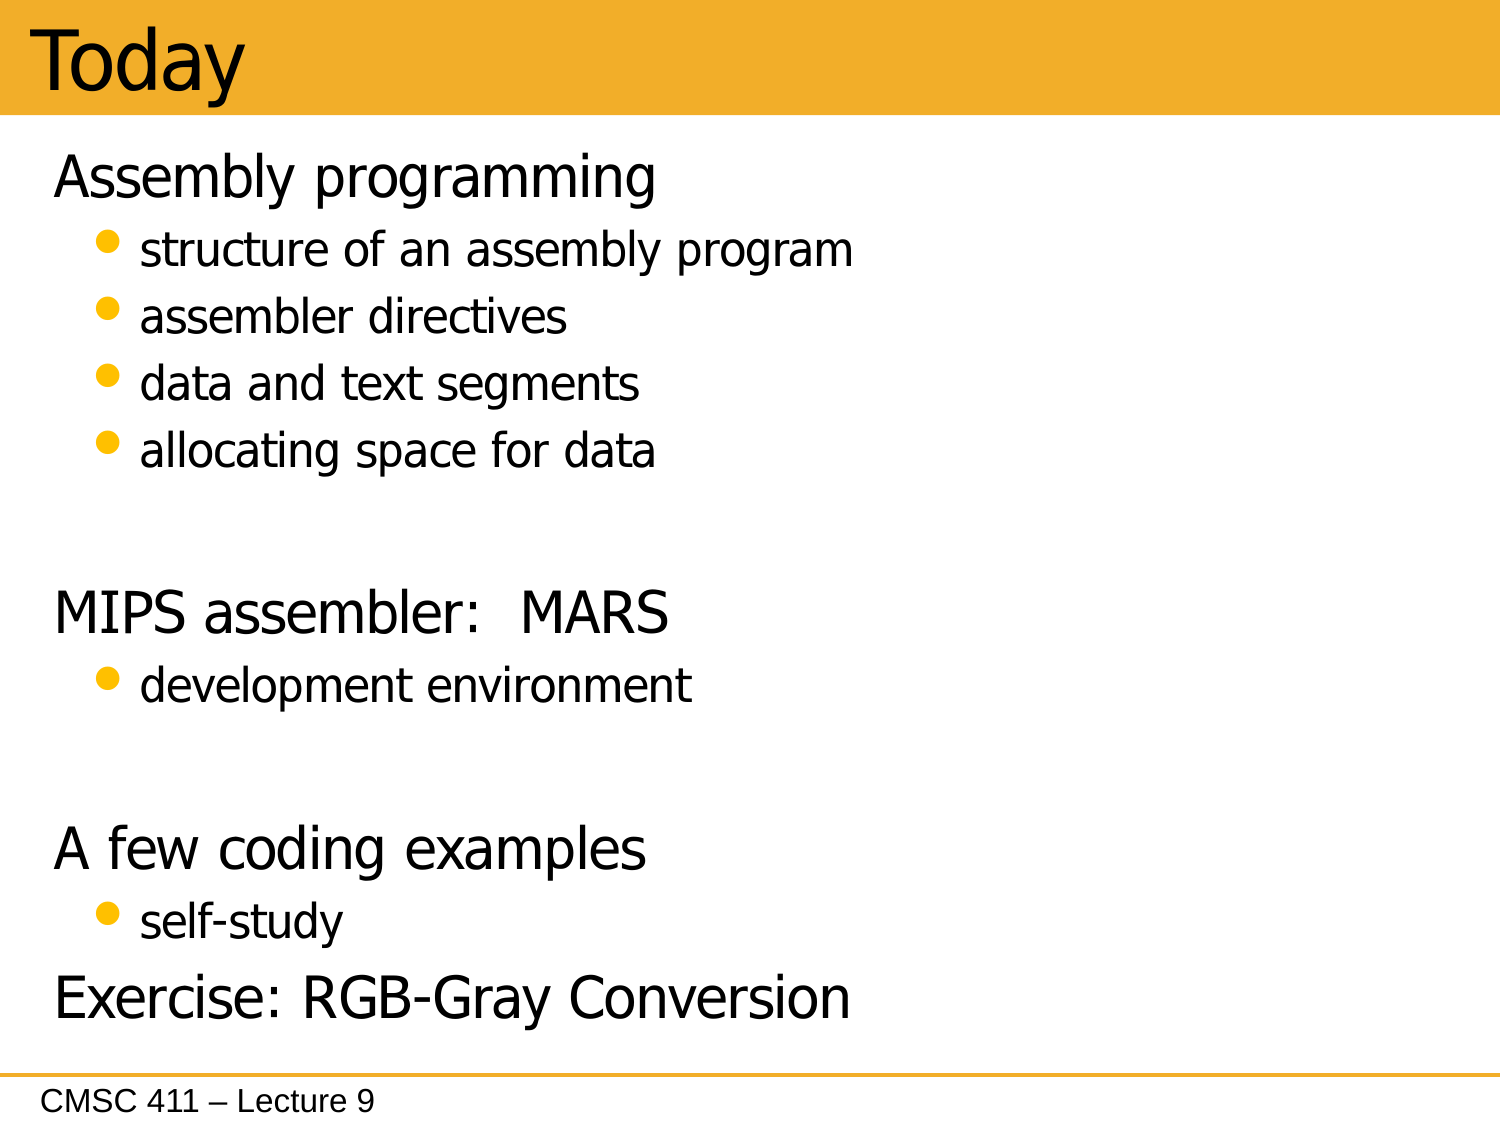

# Today
Assembly programming
structure of an assembly program
assembler directives
data and text segments
allocating space for data

MIPS assembler:  MARS
development environment

A few coding examples
self-study
Exercise: RGB-Gray Conversion